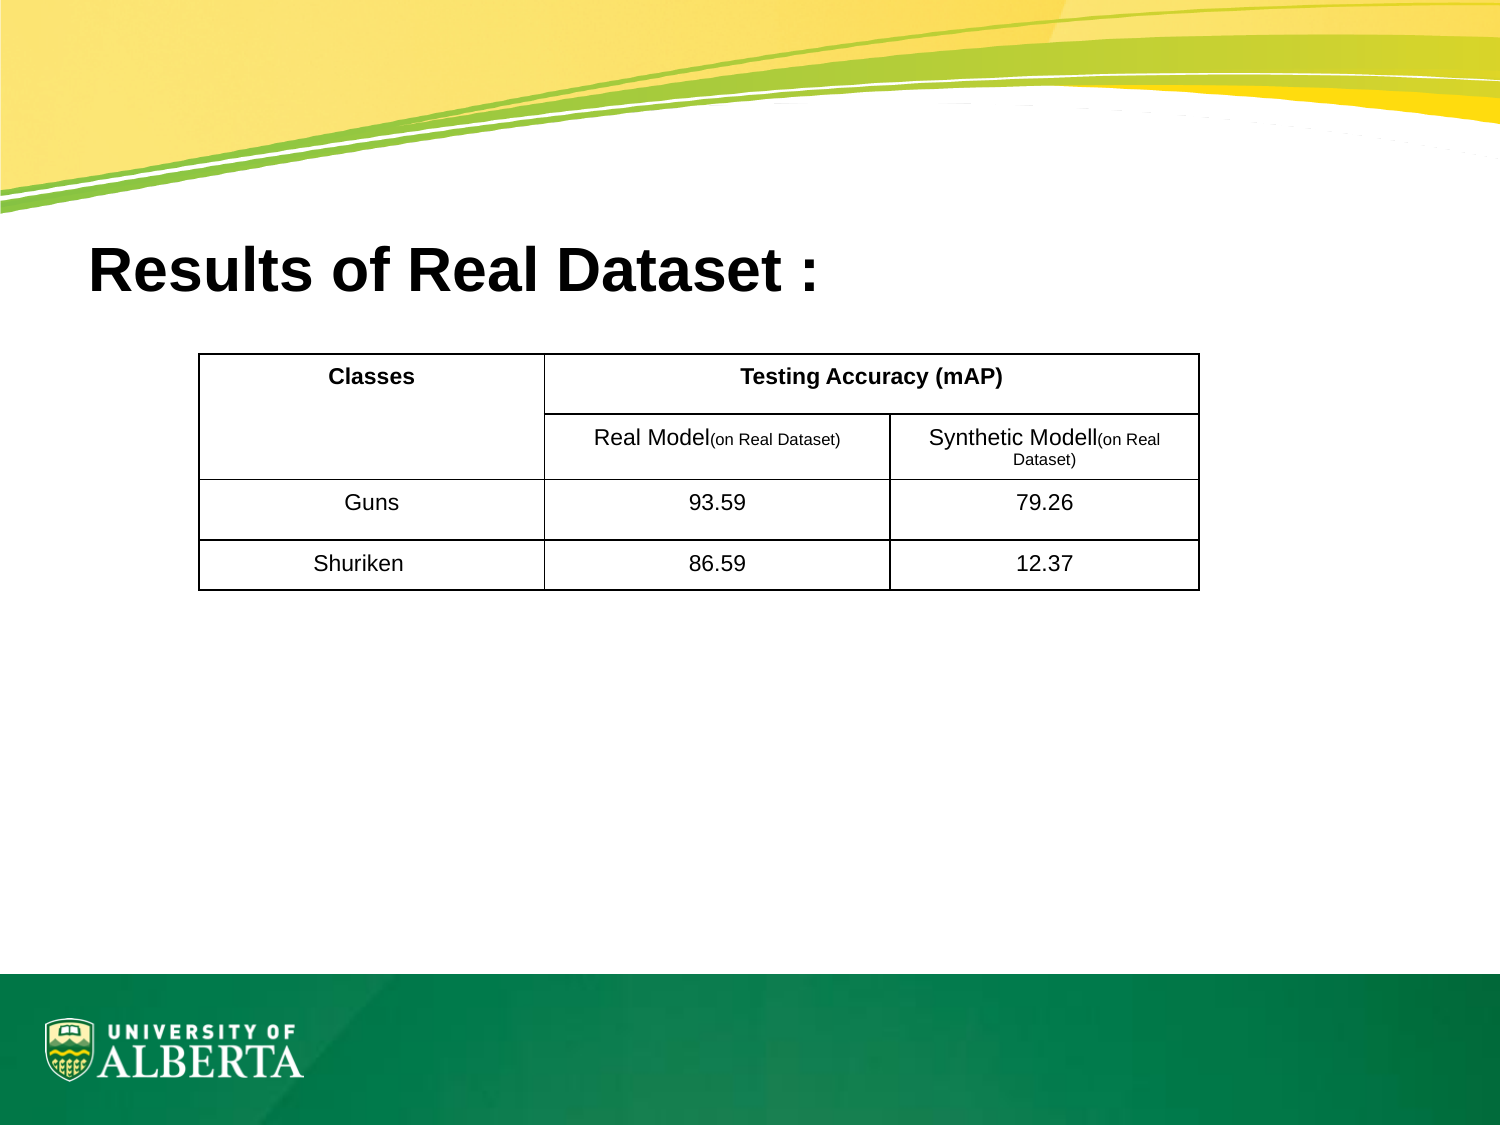

Results of Real Dataset :

| Classes | Testing Accuracy (mAP) |  |
| --- | --- | --- |
|  | Real Model(on Real Dataset) | Synthetic Modell(on Real Dataset) |
| Guns | 93.59 | 79.26 |
| Shuriken | 86.59 | 12.37 |

#